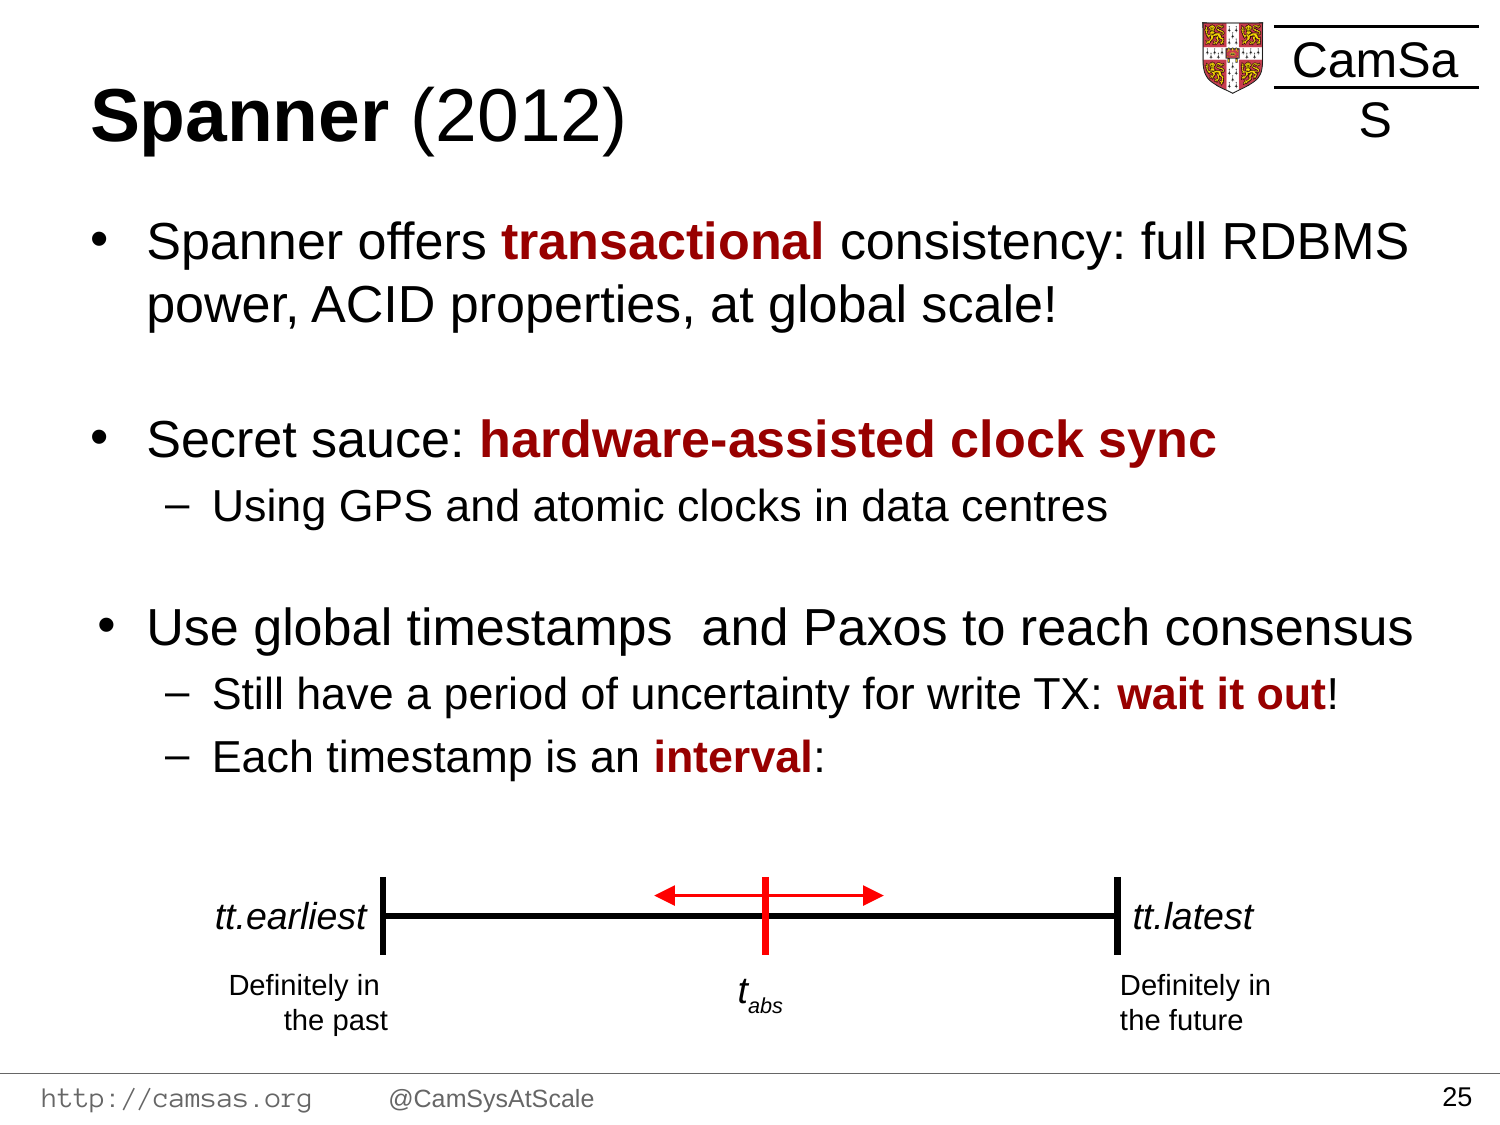

# Spanner (2012)
Spanner offers transactional consistency: full RDBMS power, ACID properties, at global scale!
Secret sauce: hardware-assisted clock sync
Using GPS and atomic clocks in data centres
Use global timestamps  and Paxos to reach consensus
Still have a period of uncertainty for write TX: wait it out!
Each timestamp is an interval:

tt.earliest
Definitely in
the past
tt.latest
Definitely in
the future
tabs